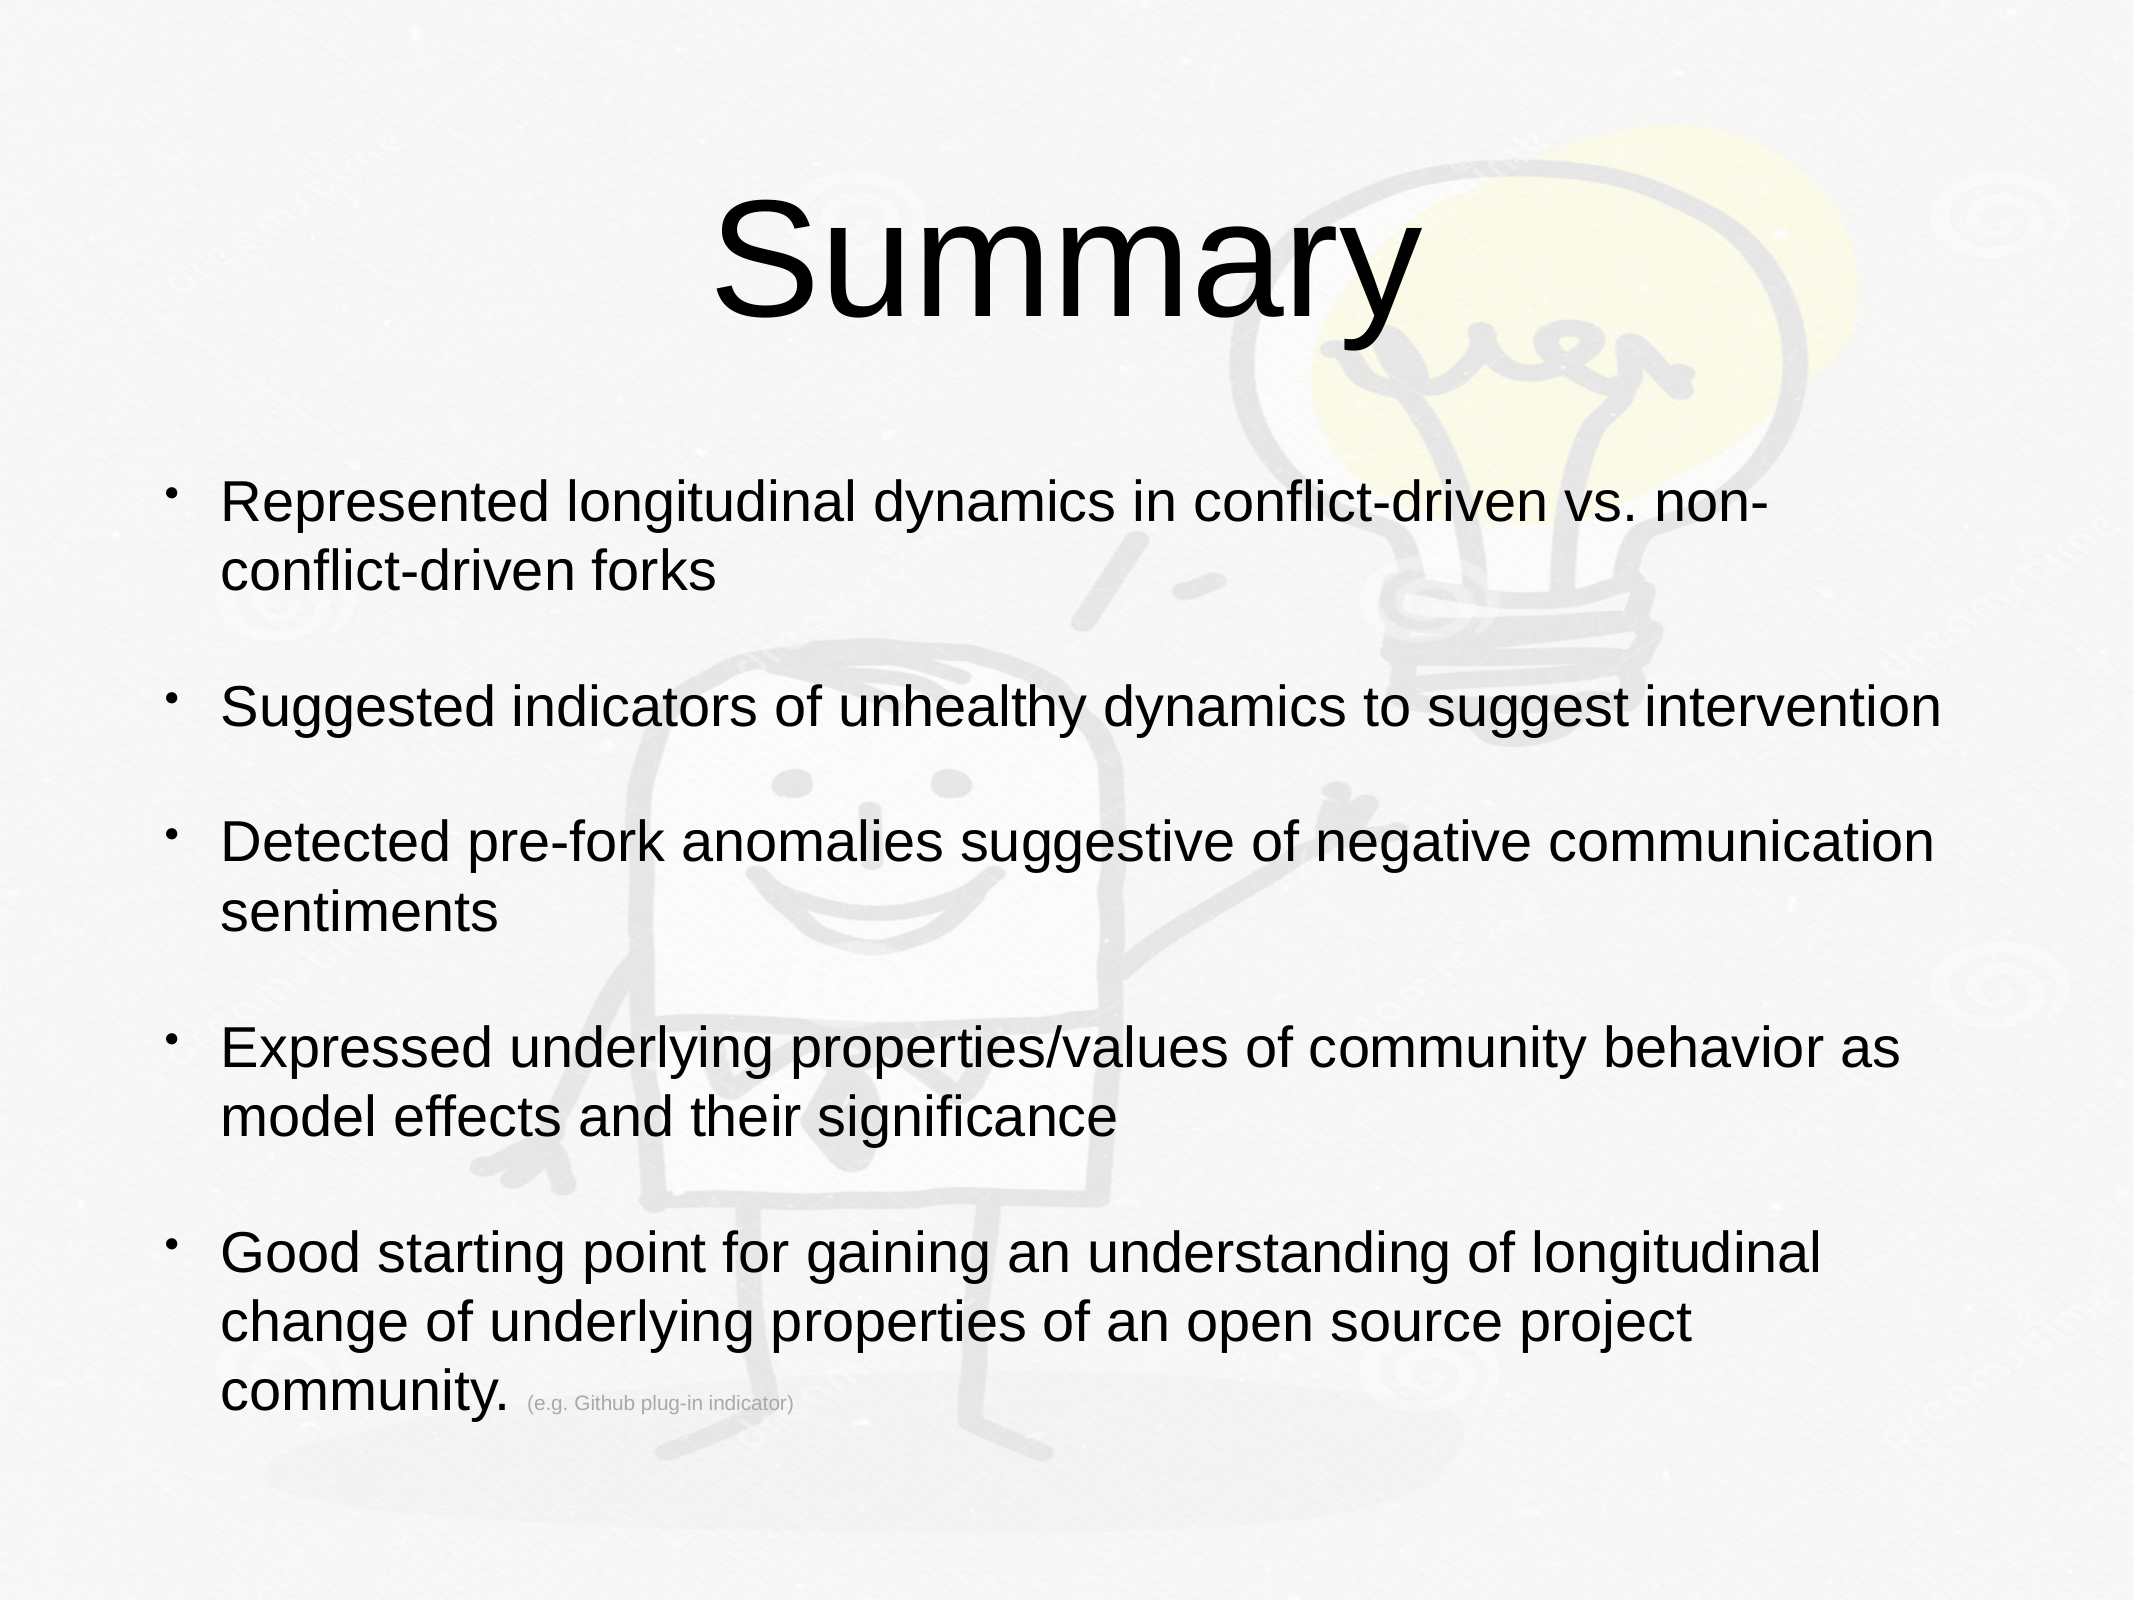

51
# Summary
Represented longitudinal dynamics in conflict-driven vs. non-conflict-driven forks
Suggested indicators of unhealthy dynamics to suggest intervention
Detected pre-fork anomalies suggestive of negative communication sentiments
Expressed underlying properties/values of community behavior as model effects and their significance
Good starting point for gaining an understanding of longitudinal change of underlying properties of an open source project community. (e.g. Github plug-in indicator)